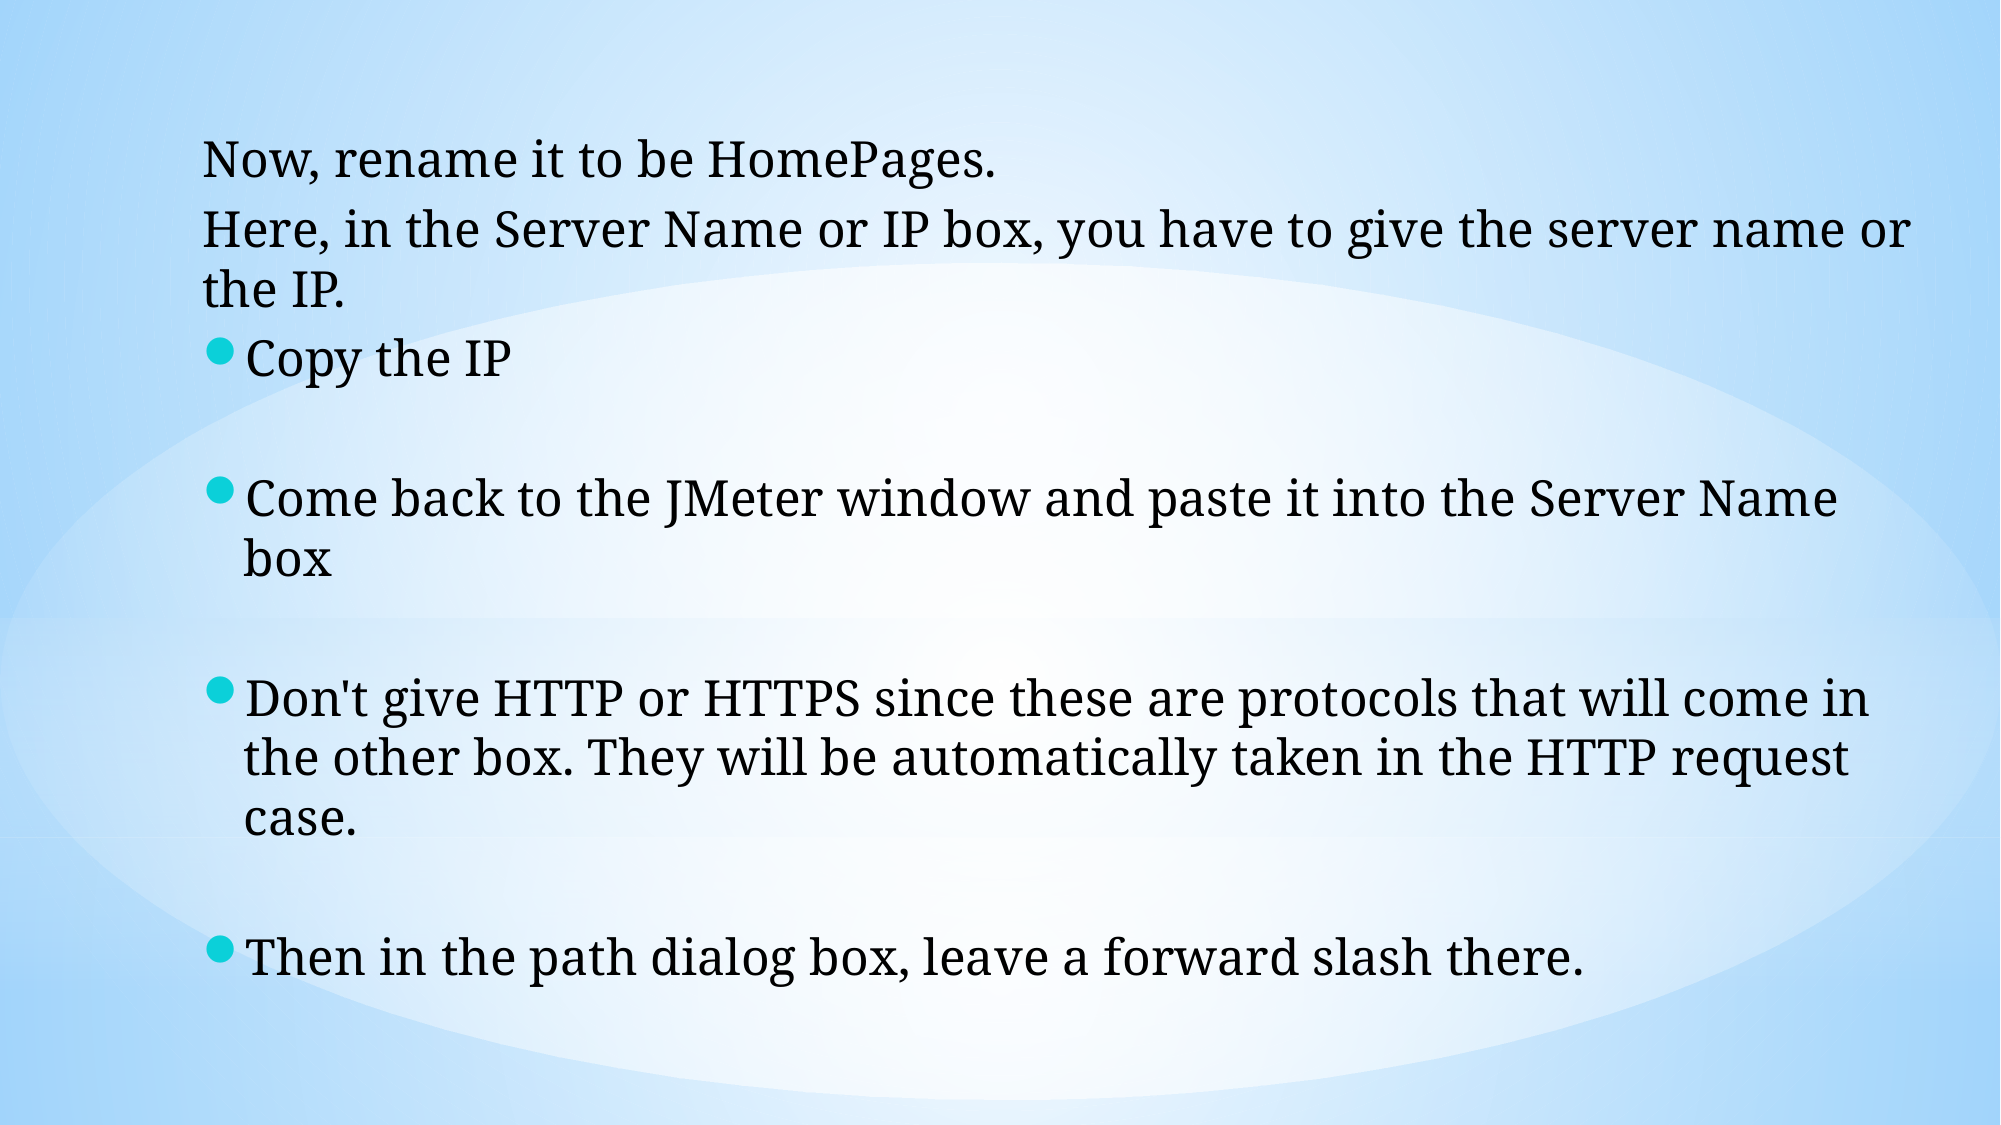

Now, rename it to be HomePages.
Here, in the Server Name or IP box, you have to give the server name or the IP.
Copy the IP

Come back to the JMeter window and paste it into the Server Name box

Don't give HTTP or HTTPS since these are protocols that will come in the other box. They will be automatically taken in the HTTP request case.

Then in the path dialog box, leave a forward slash there.